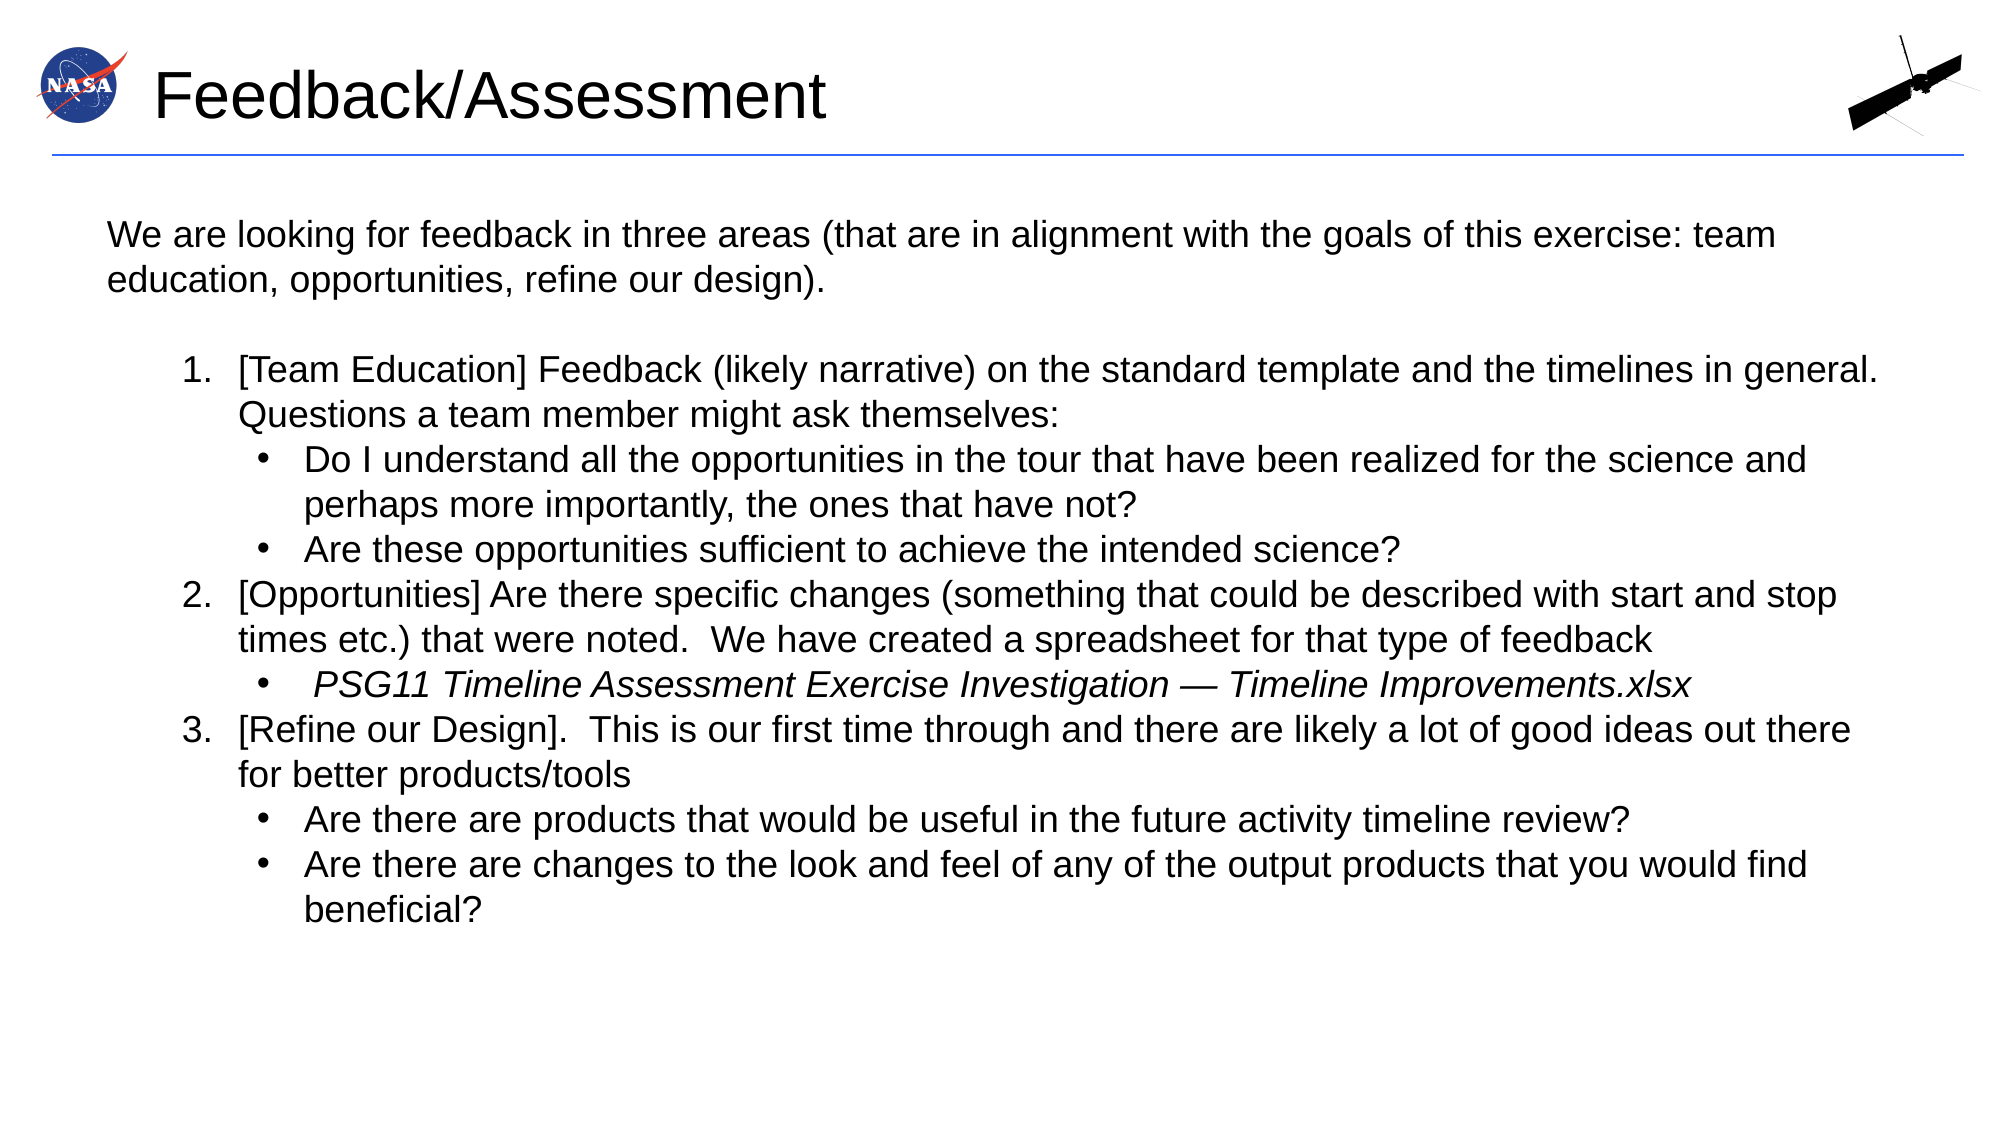

# Feedback/Assessment
We are looking for feedback in three areas (that are in alignment with the goals of this exercise: team education, opportunities, refine our design).

[Team Education] Feedback (likely narrative) on the standard template and the timelines in general.  Questions a team member might ask themselves:
Do I understand all the opportunities in the tour that have been realized for the science and perhaps more importantly, the ones that have not?
Are these opportunities sufficient to achieve the intended science?
[Opportunities] Are there specific changes (something that could be described with start and stop times etc.) that were noted.  We have created a spreadsheet for that type of feedback
PSG11 Timeline Assessment Exercise Investigation — Timeline Improvements.xlsx
[Refine our Design].  This is our first time through and there are likely a lot of good ideas out there for better products/tools
Are there are products that would be useful in the future activity timeline review?
Are there are changes to the look and feel of any of the output products that you would find beneficial?